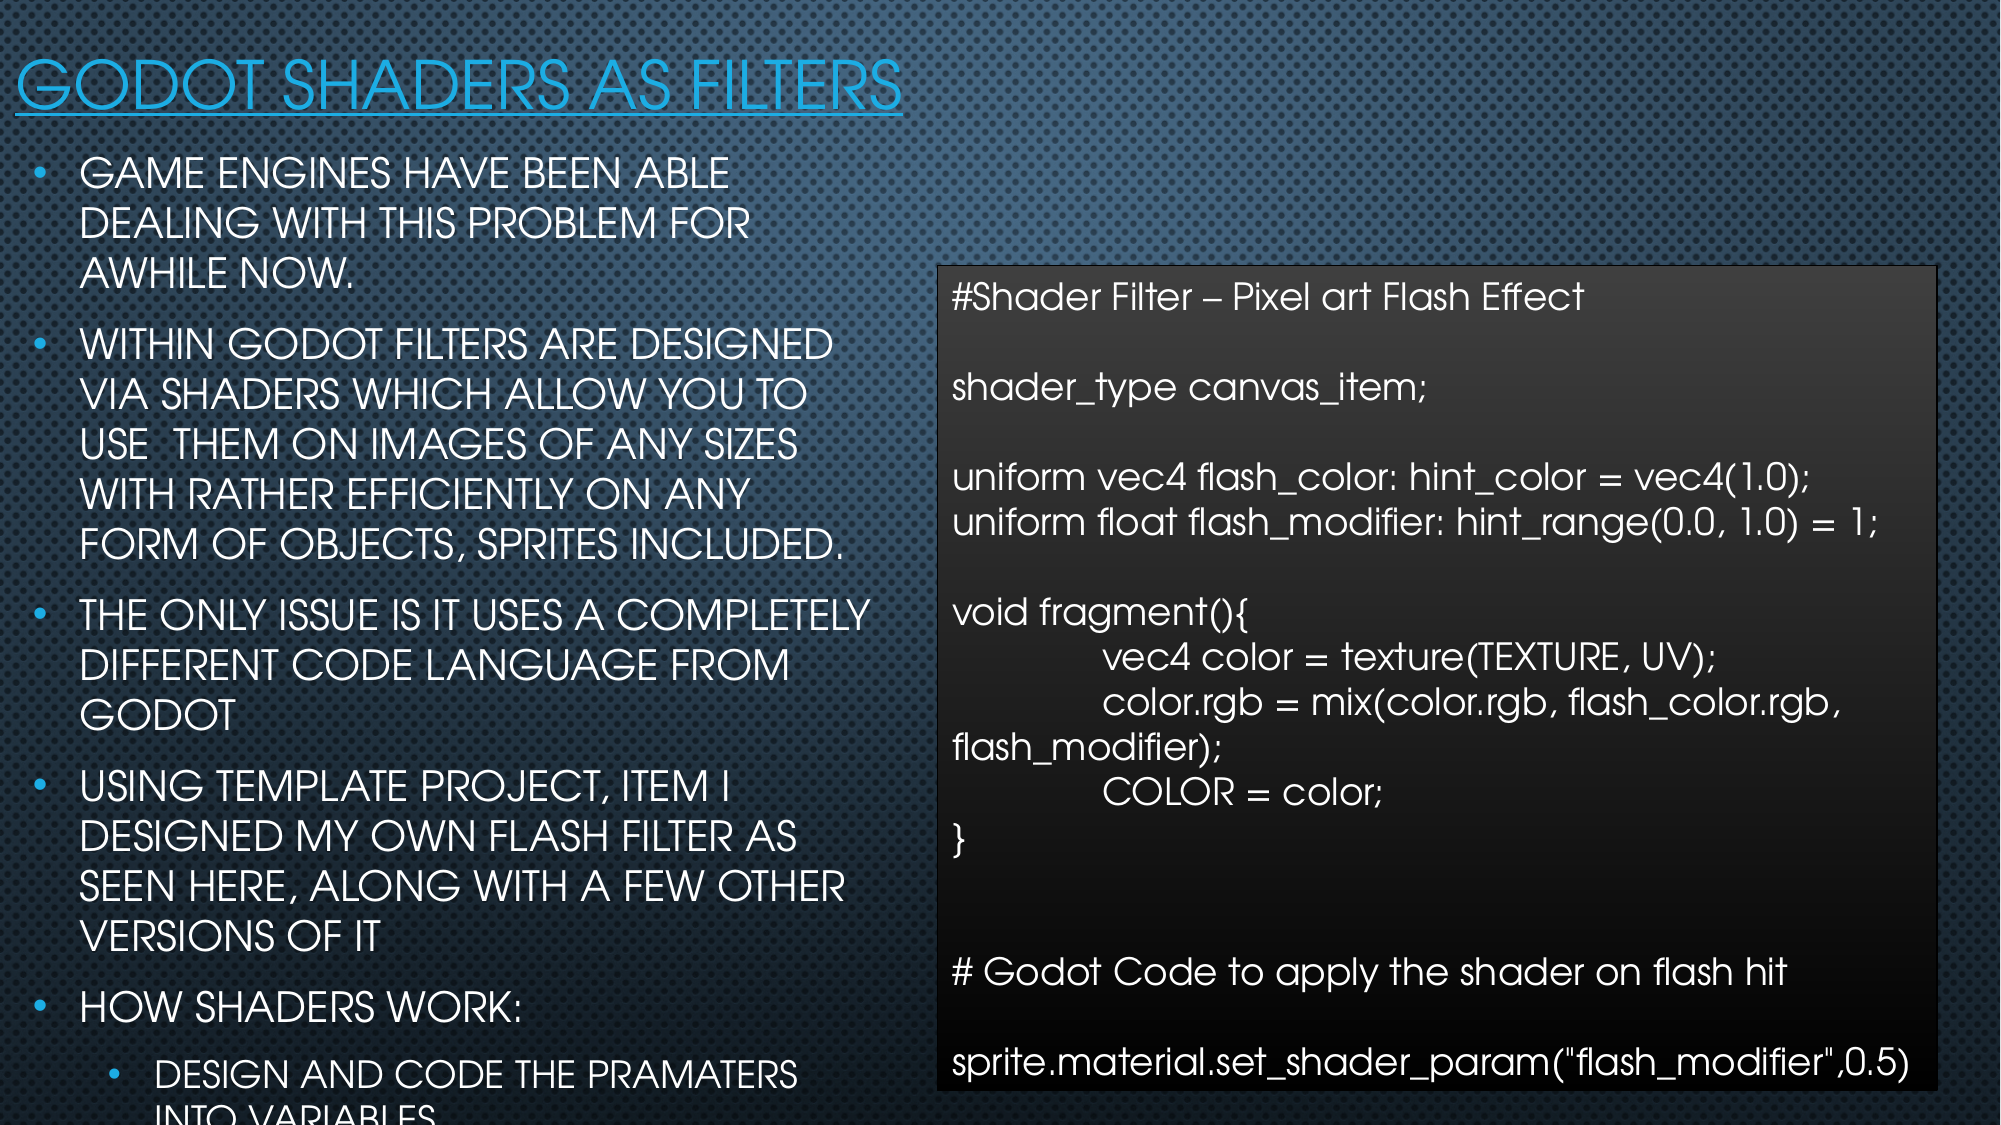

# Godot Shaders As Filters
Game engines have been able dealing with this problem for awhile now.
Within Godot Filters are designed via Shaders which allow you to use  them on images of any sizes with rather efficiently on any form of objects, sprites included.
The only issue is it uses a completely different code language from godot
Using template project, item I designed my own flash filter as seen here, along with a few other versions of it
How shaders work:
Design and code the pramaters into variables
Adjust these variables paramaters then when an action in game occurs that you want as the trigger

#Shader Filter – Pixel art Flash Effect

shader_type canvas_item;

uniform vec4 flash_color: hint_color = vec4(1.0);
uniform float flash_modifier: hint_range(0.0, 1.0) = 1;

void fragment(){
	vec4 color = texture(TEXTURE, UV);
	color.rgb = mix(color.rgb, flash_color.rgb, flash_modifier);
	COLOR = color;
}

# Godot Code to apply the shader on flash hit

sprite.material.set_shader_param("flash_modifier",0.5)